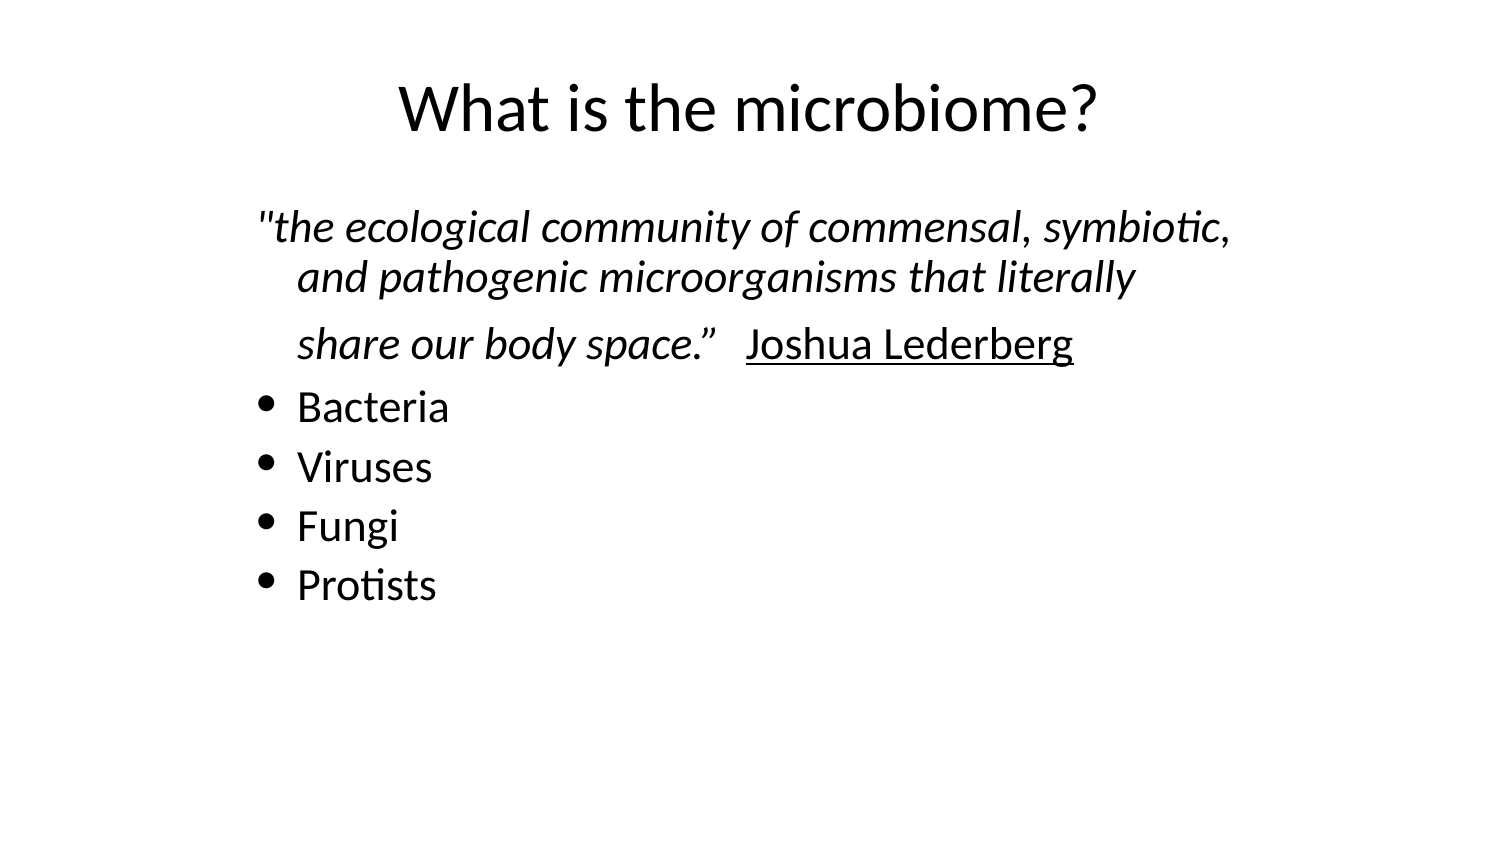

# What is the microbiome?
"the ecological community of commensal, symbiotic, and pathogenic microorganisms that literally share our body space.”  Joshua Lederberg
Bacteria
Viruses
Fungi
Protists